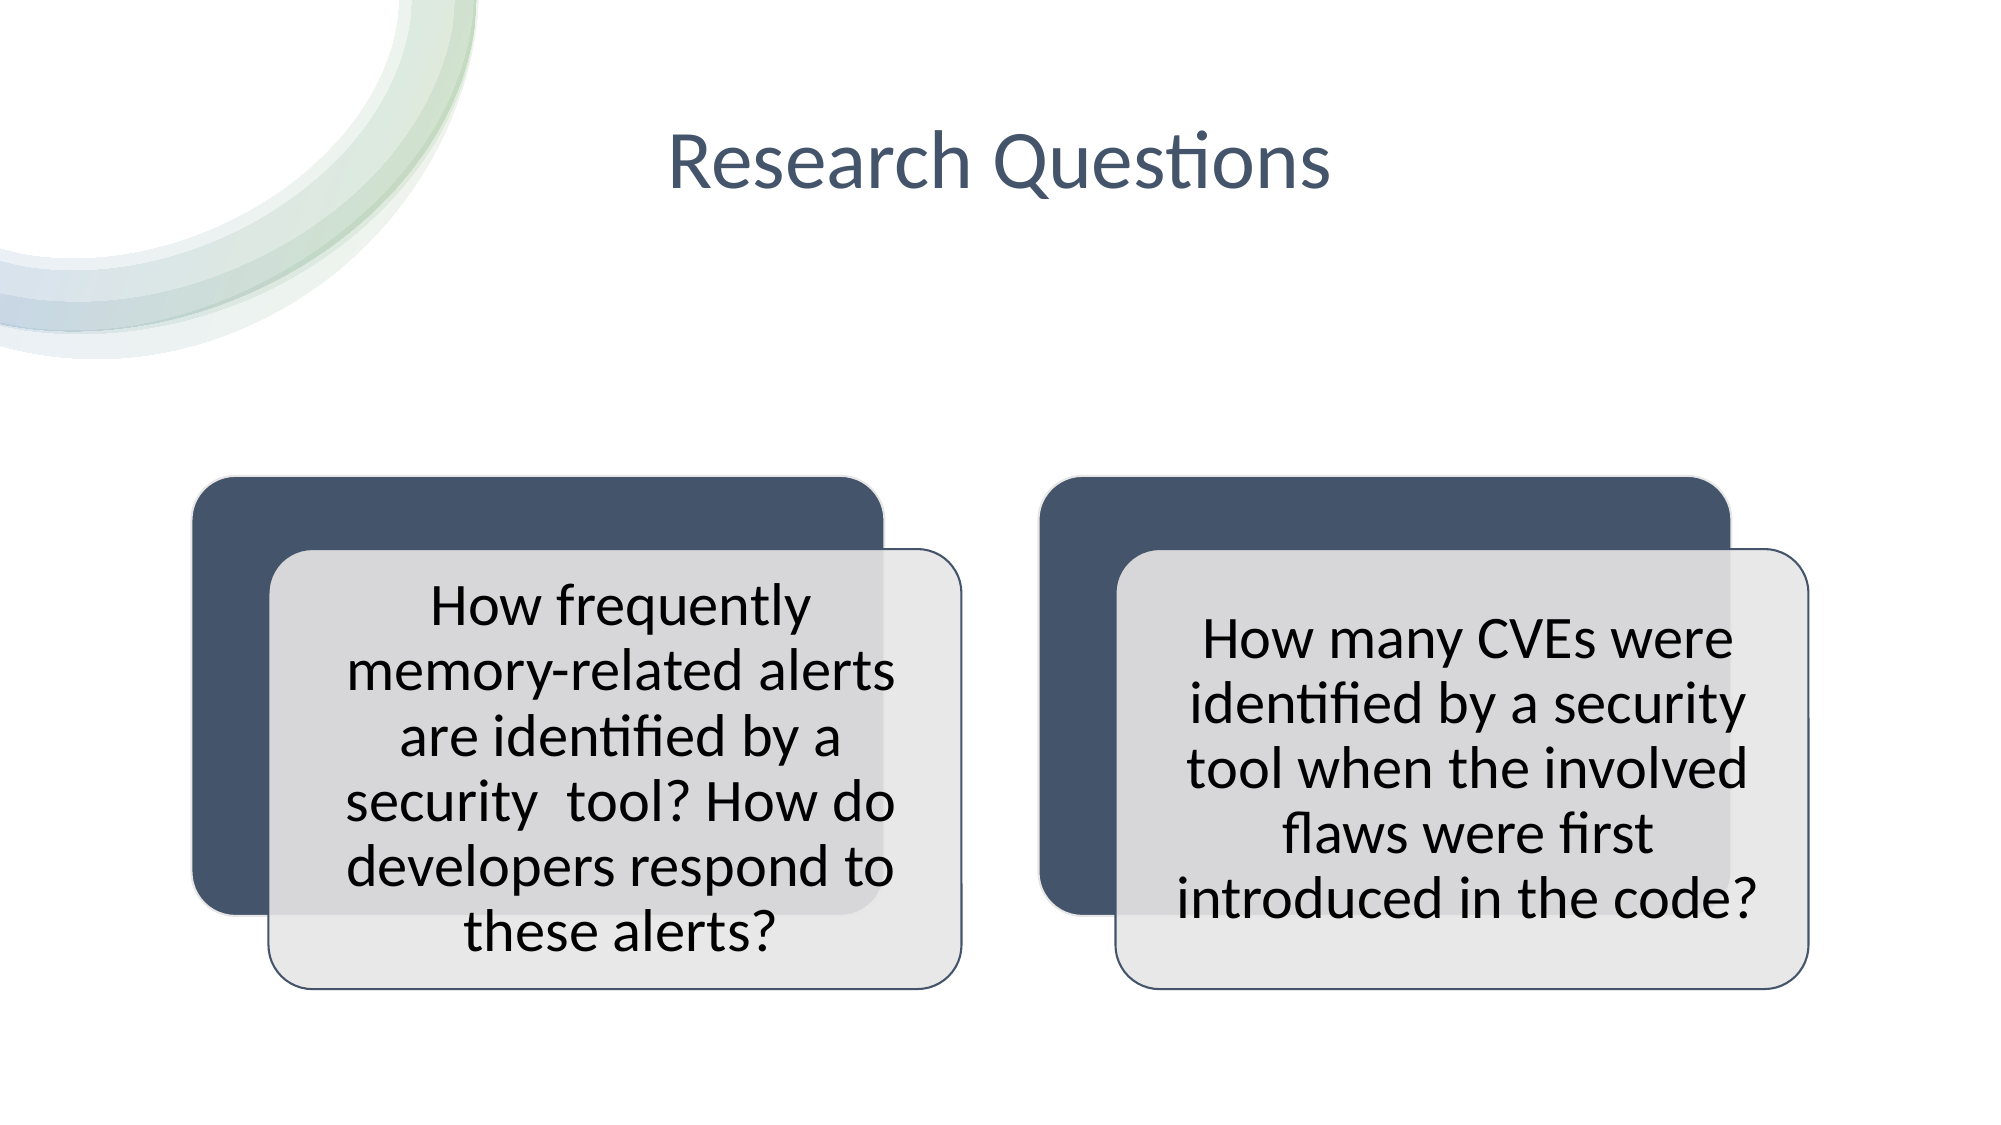

# Research Questions
How frequently memory-related alerts are identified by a security  tool? How do developers respond to these alerts?
How many CVEs were identified by a security tool when the involved flaws were first introduced in the code?